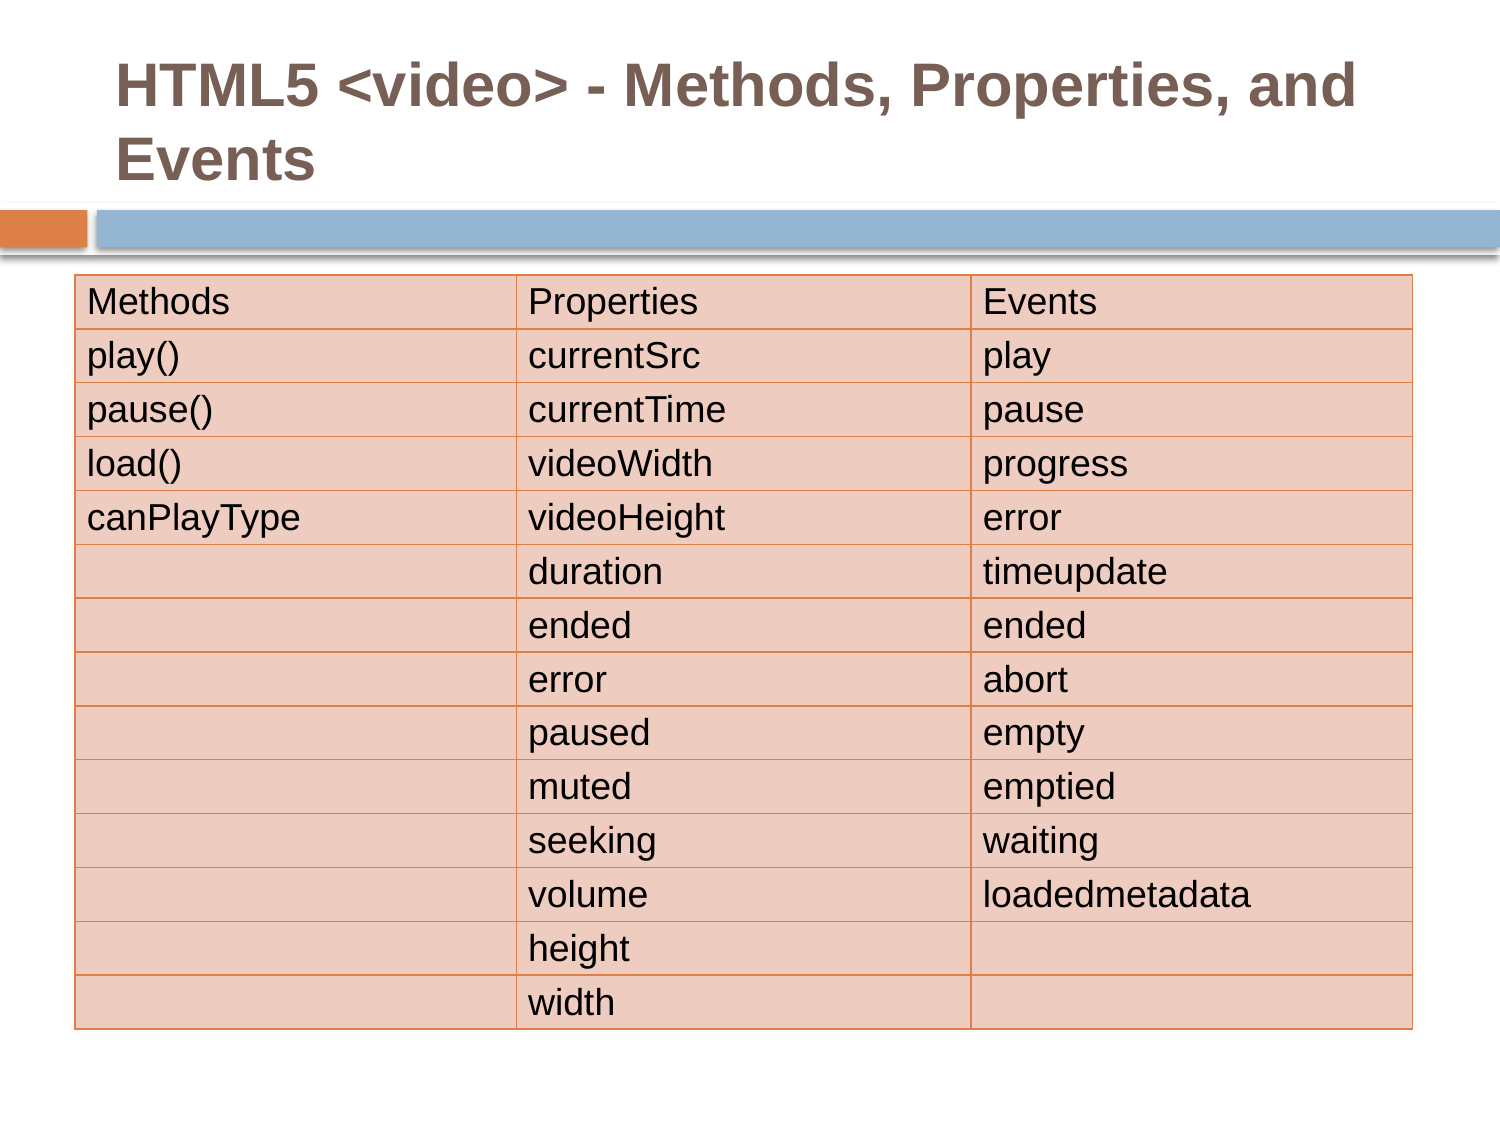

# HTML5 <video> - Methods, Properties, and Events
| Methods | Properties | Events |
| --- | --- | --- |
| play() | currentSrc | play |
| pause() | currentTime | pause |
| load() | videoWidth | progress |
| canPlayType | videoHeight | error |
|  | duration | timeupdate |
|  | ended | ended |
|  | error | abort |
|  | paused | empty |
|  | muted | emptied |
|  | seeking | waiting |
|  | volume | loadedmetadata |
|  | height |  |
|  | width |  |